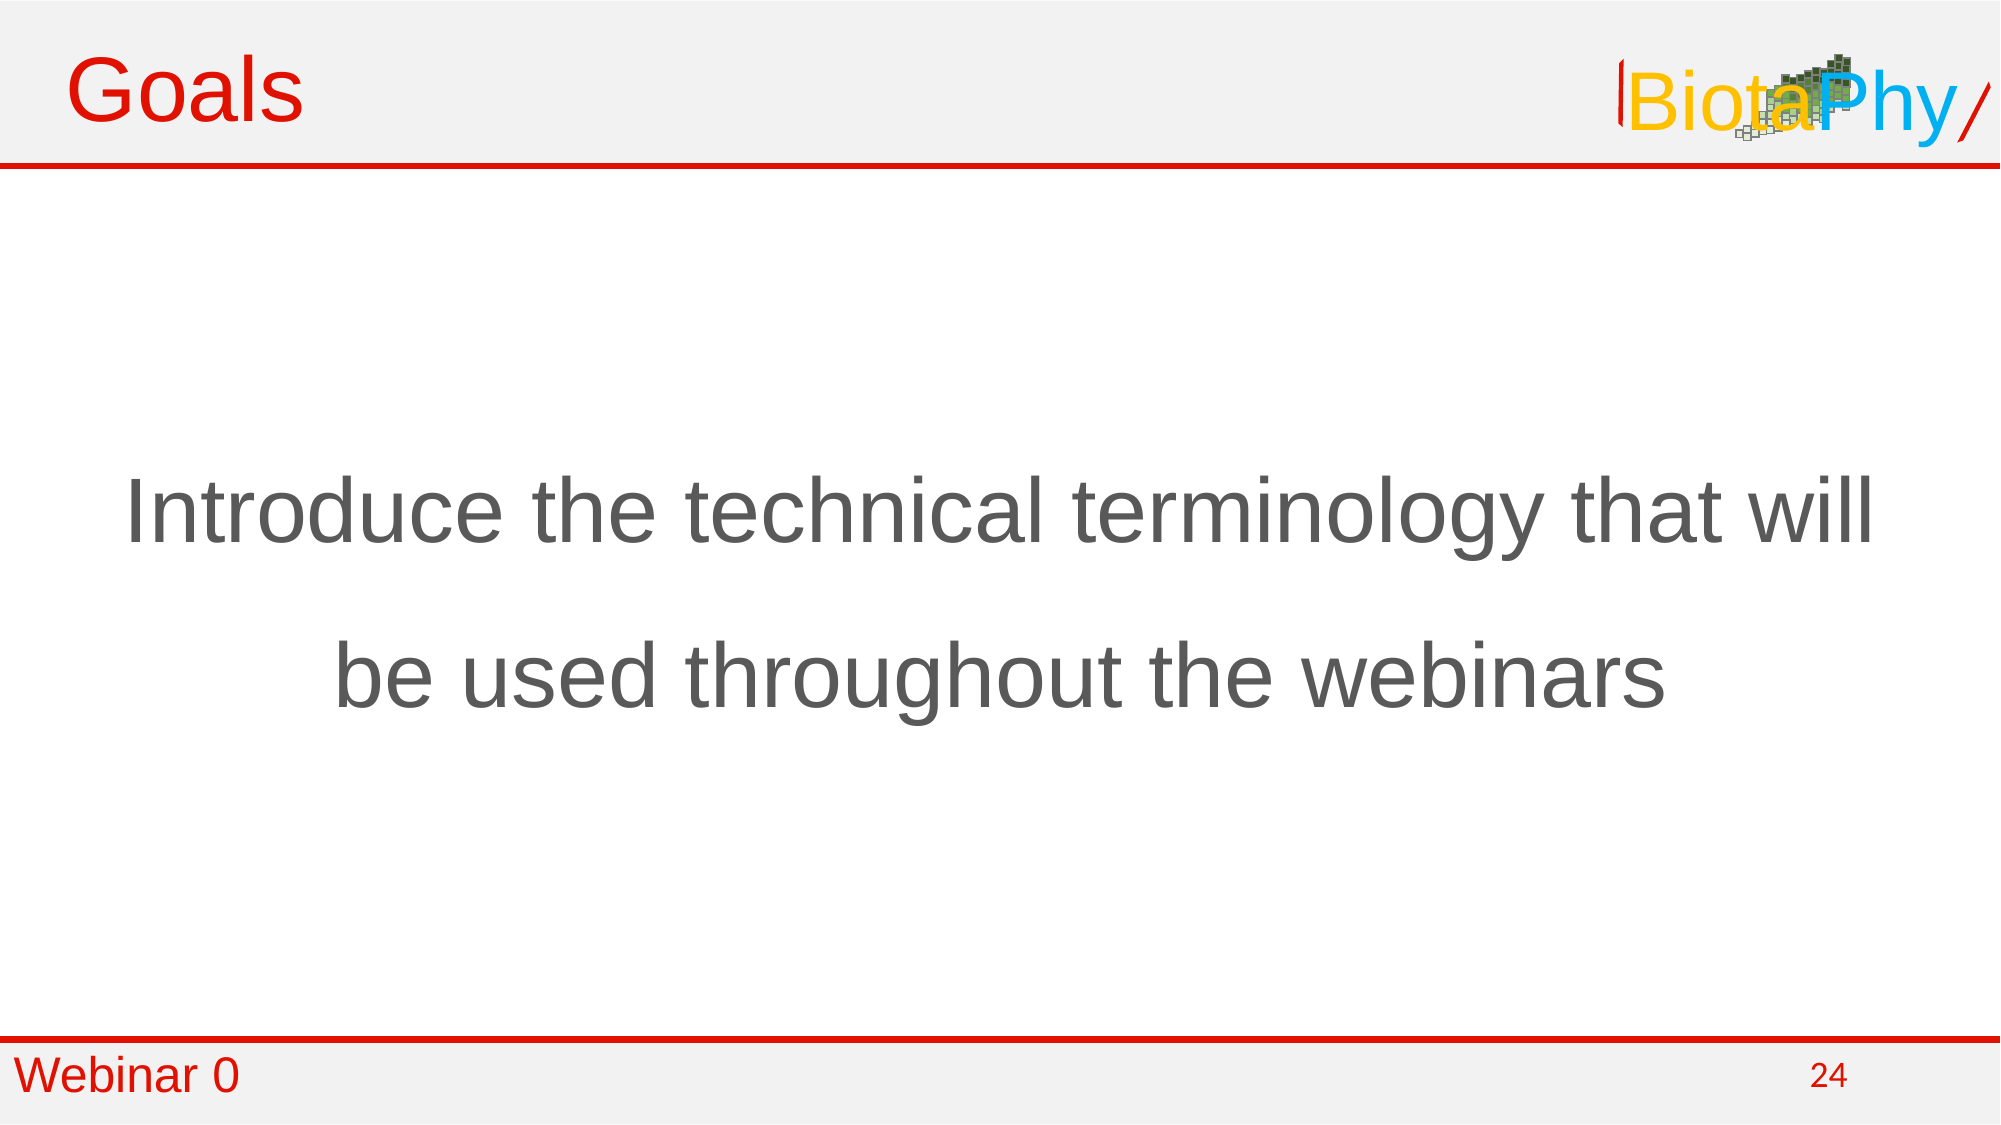

Goals
BiotaPhy

Introduce the technical terminology that will be used throughout the webinars
Webinar 0

24